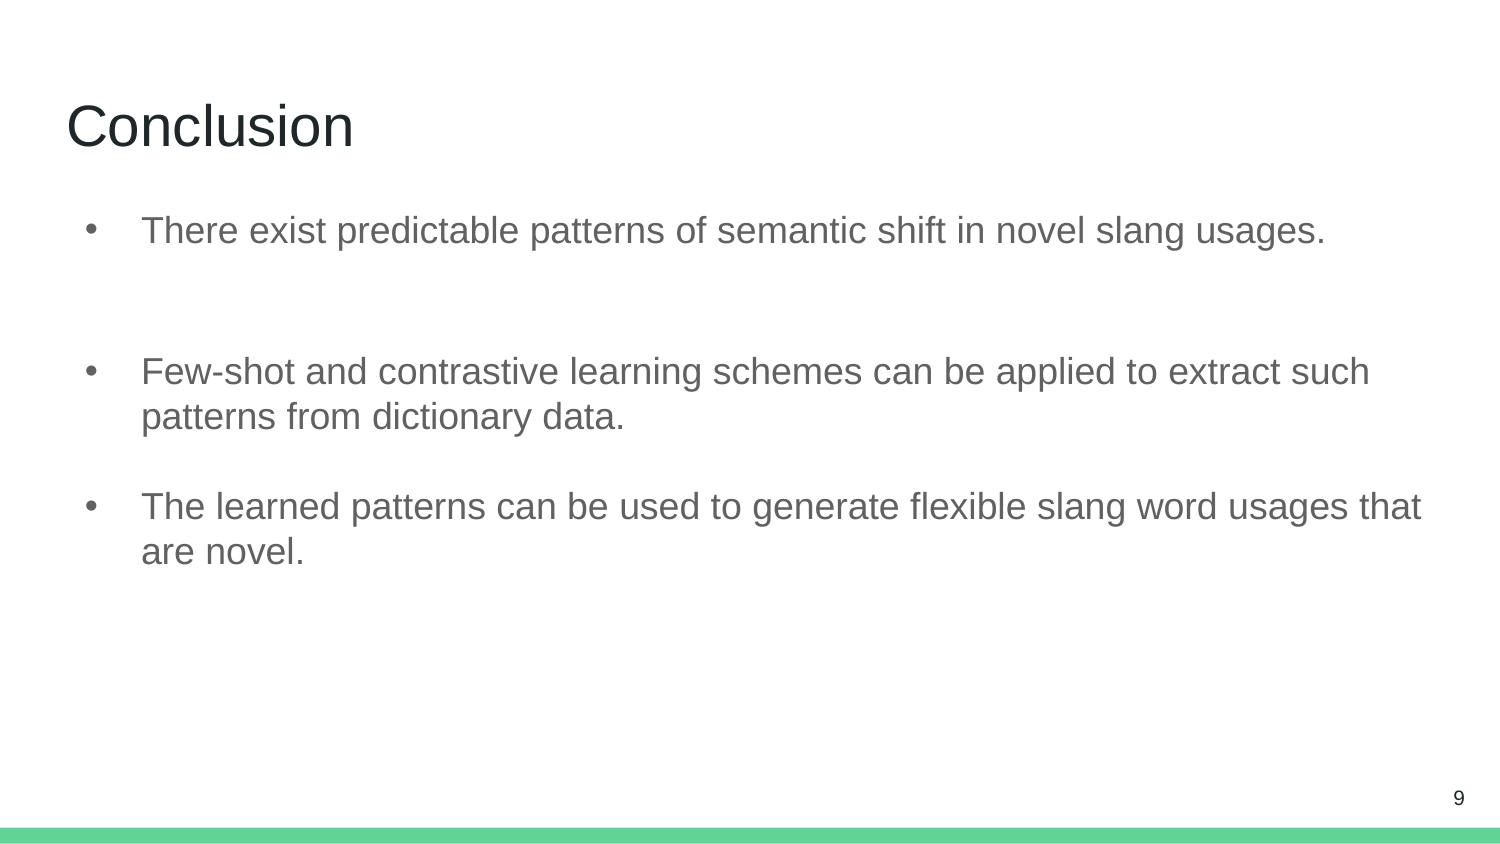

# Conclusion
There exist predictable patterns of semantic shift in novel slang usages.

Few-shot and contrastive learning schemes can be applied to extract such patterns from dictionary data.

The learned patterns can be used to generate flexible slang word usages that are novel.

9